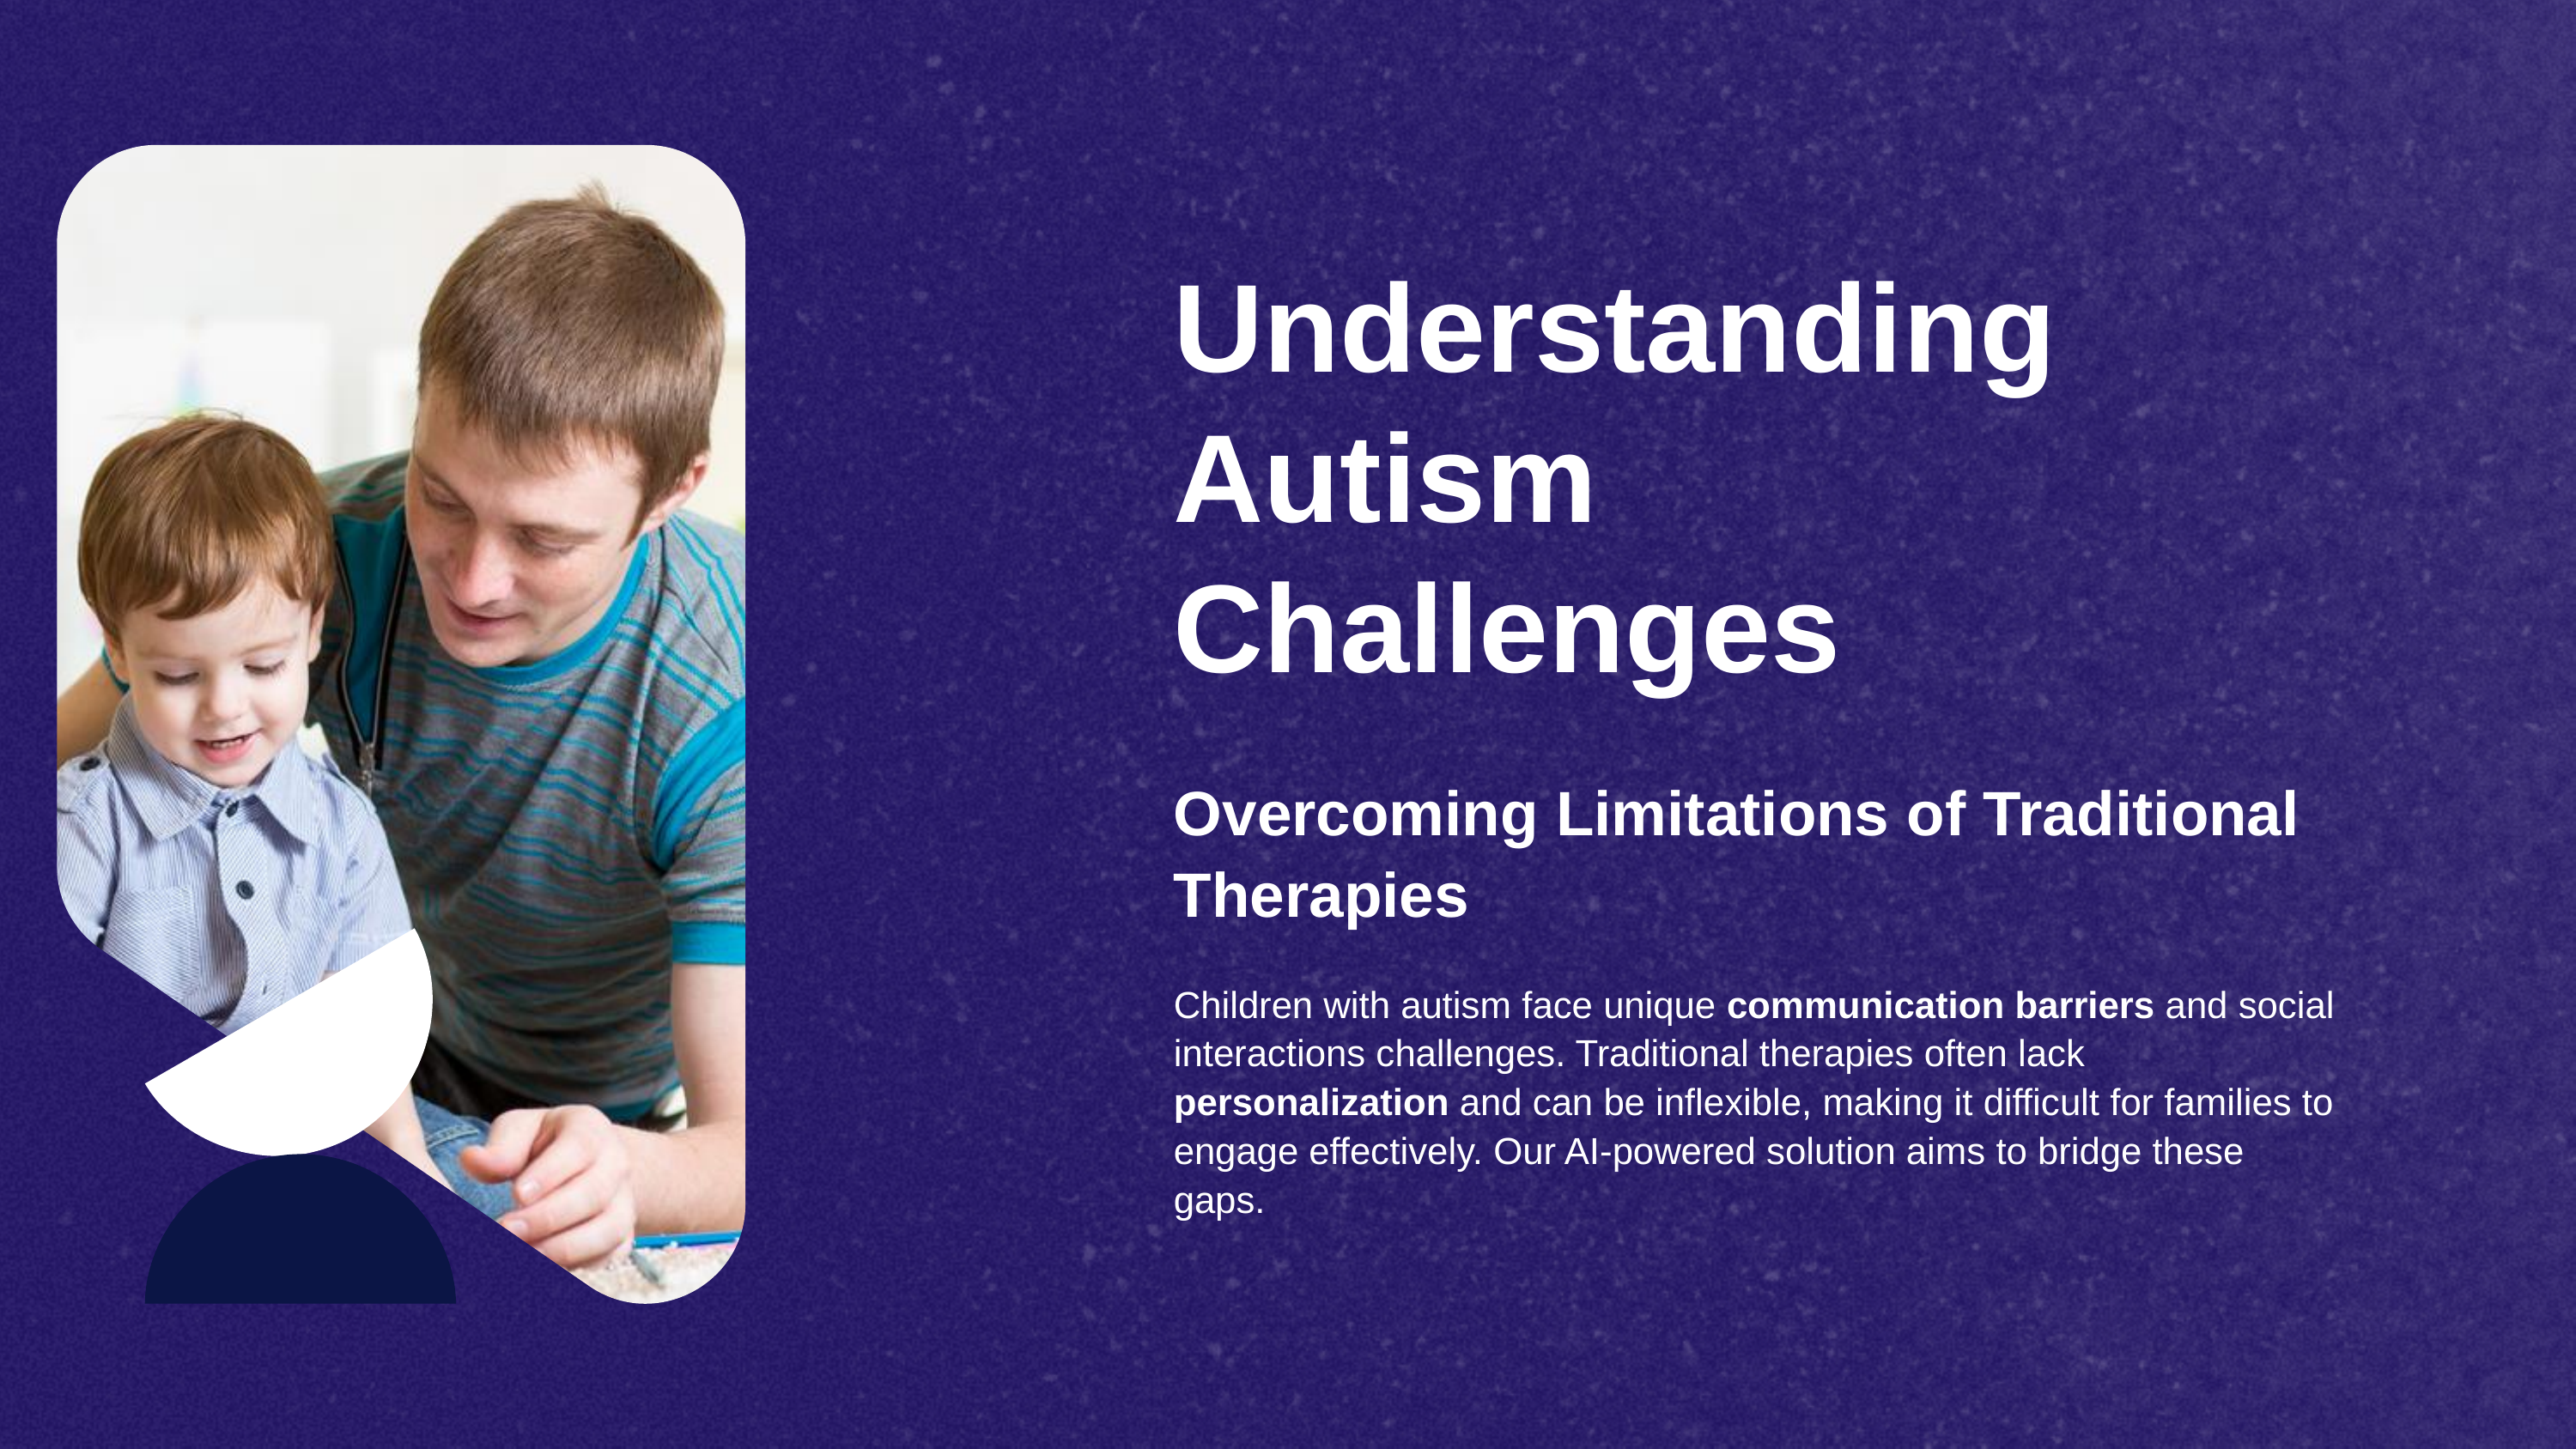

Understanding Autism Challenges
Overcoming Limitations of Traditional Therapies
Children with autism face unique communication barriers and social interactions challenges. Traditional therapies often lack personalization and can be inflexible, making it difficult for families to engage effectively. Our AI-powered solution aims to bridge these gaps.